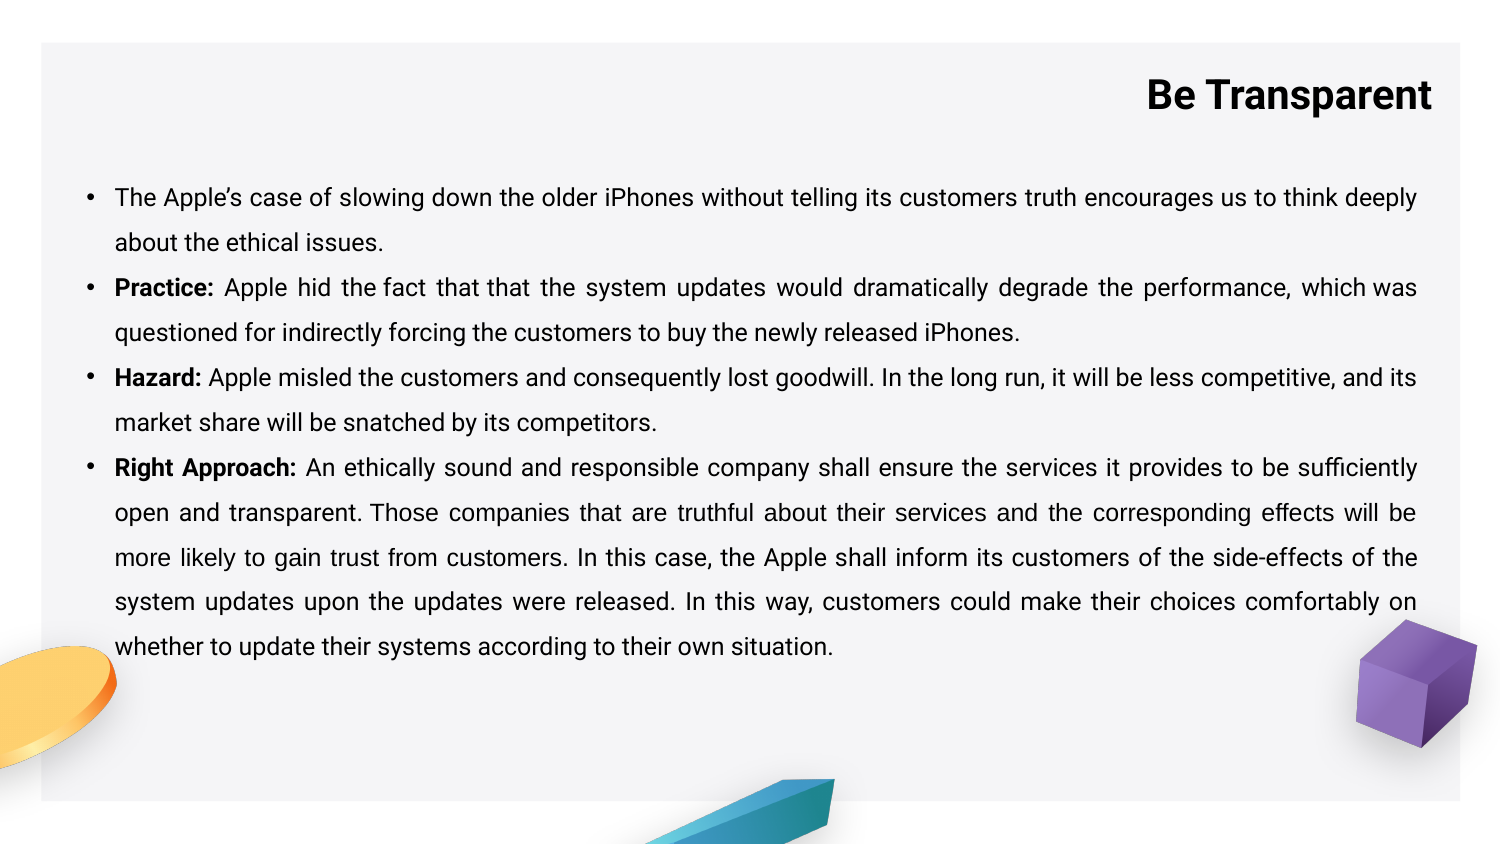

Be Transparent
The Apple’s case of slowing down the older iPhones without telling its customers truth encourages us to think deeply about the ethical issues.
Practice: Apple hid the fact that that the system updates would dramatically degrade the performance, which was questioned for indirectly forcing the customers to buy the newly released iPhones.
Hazard: Apple misled the customers and consequently lost goodwill. In the long run, it will be less competitive, and its market share will be snatched by its competitors.
Right Approach: An ethically sound and responsible company shall ensure the services it provides to be sufficiently open and transparent. Those companies that are truthful about their services and the corresponding effects will be more likely to gain trust from customers. In this case, the Apple shall inform its customers of the side-effects of the system updates upon the updates were released. In this way, customers could make their choices comfortably on whether to update their systems according to their own situation.